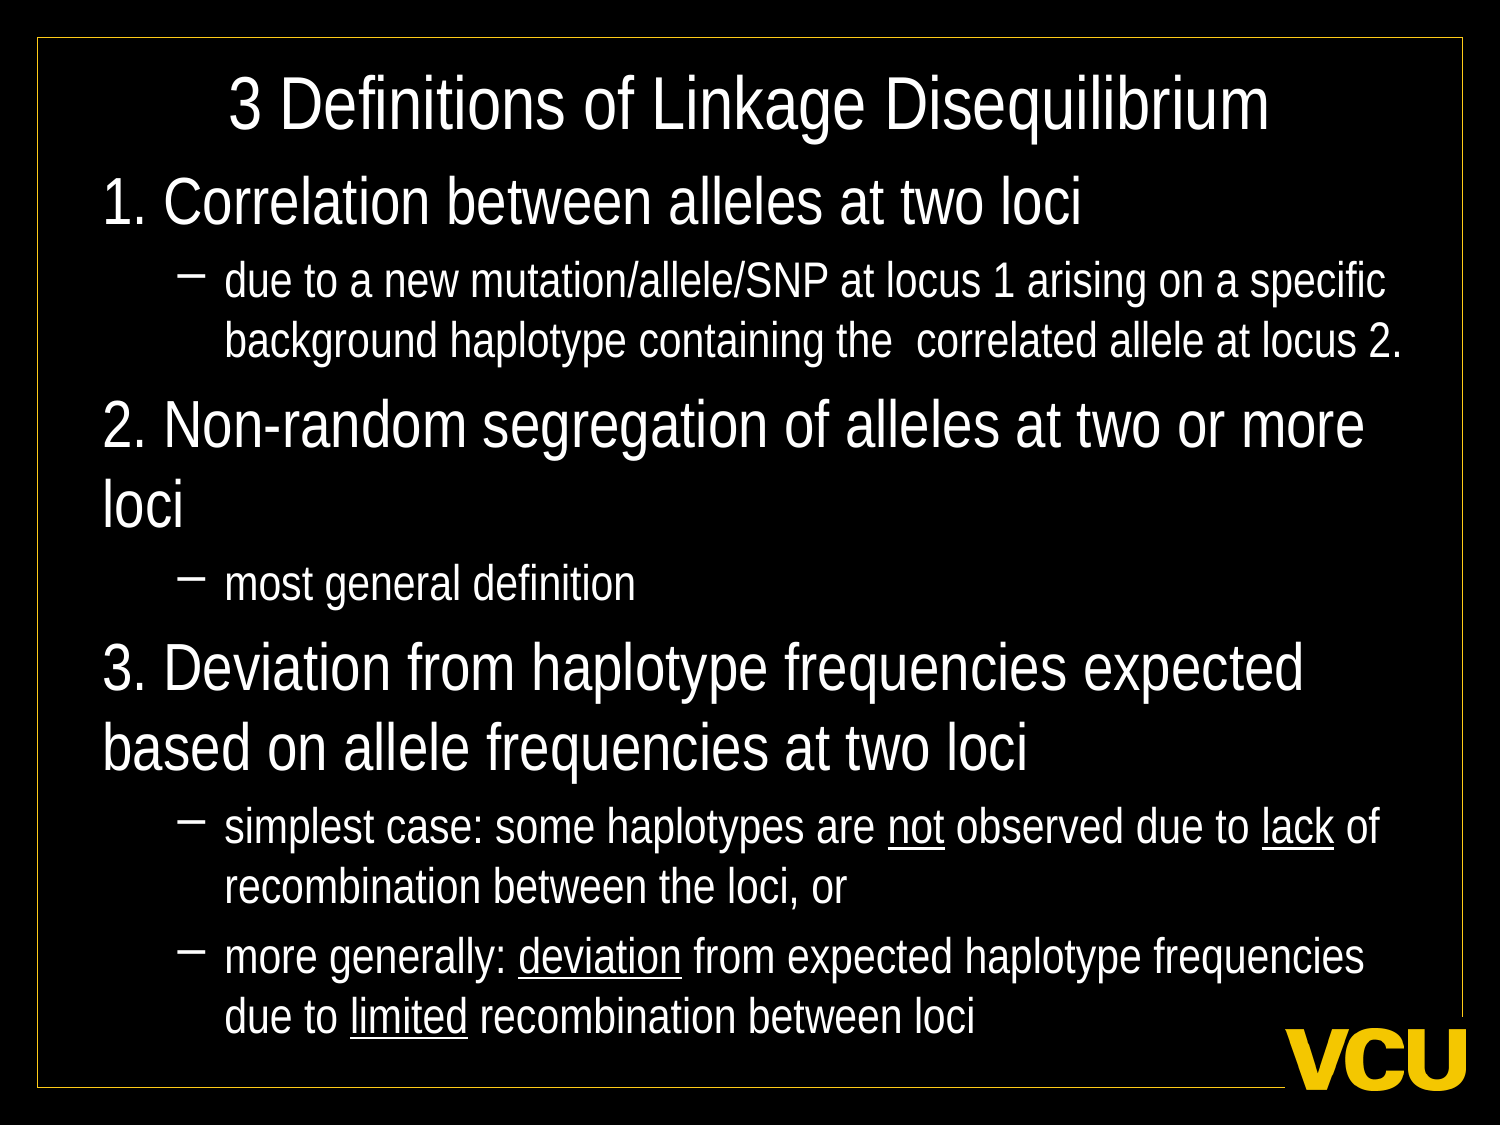

# 3 Definitions of Linkage Disequilibrium
1. Correlation between alleles at two loci
due to a new mutation/allele/SNP at locus 1 arising on a specific background haplotype containing the  correlated allele at locus 2.
2. Non-random segregation of alleles at two or more loci
most general definition
3. Deviation from haplotype frequencies expected based on allele frequencies at two loci
simplest case: some haplotypes are not observed due to lack of recombination between the loci, or
more generally: deviation from expected haplotype frequencies due to limited recombination between loci